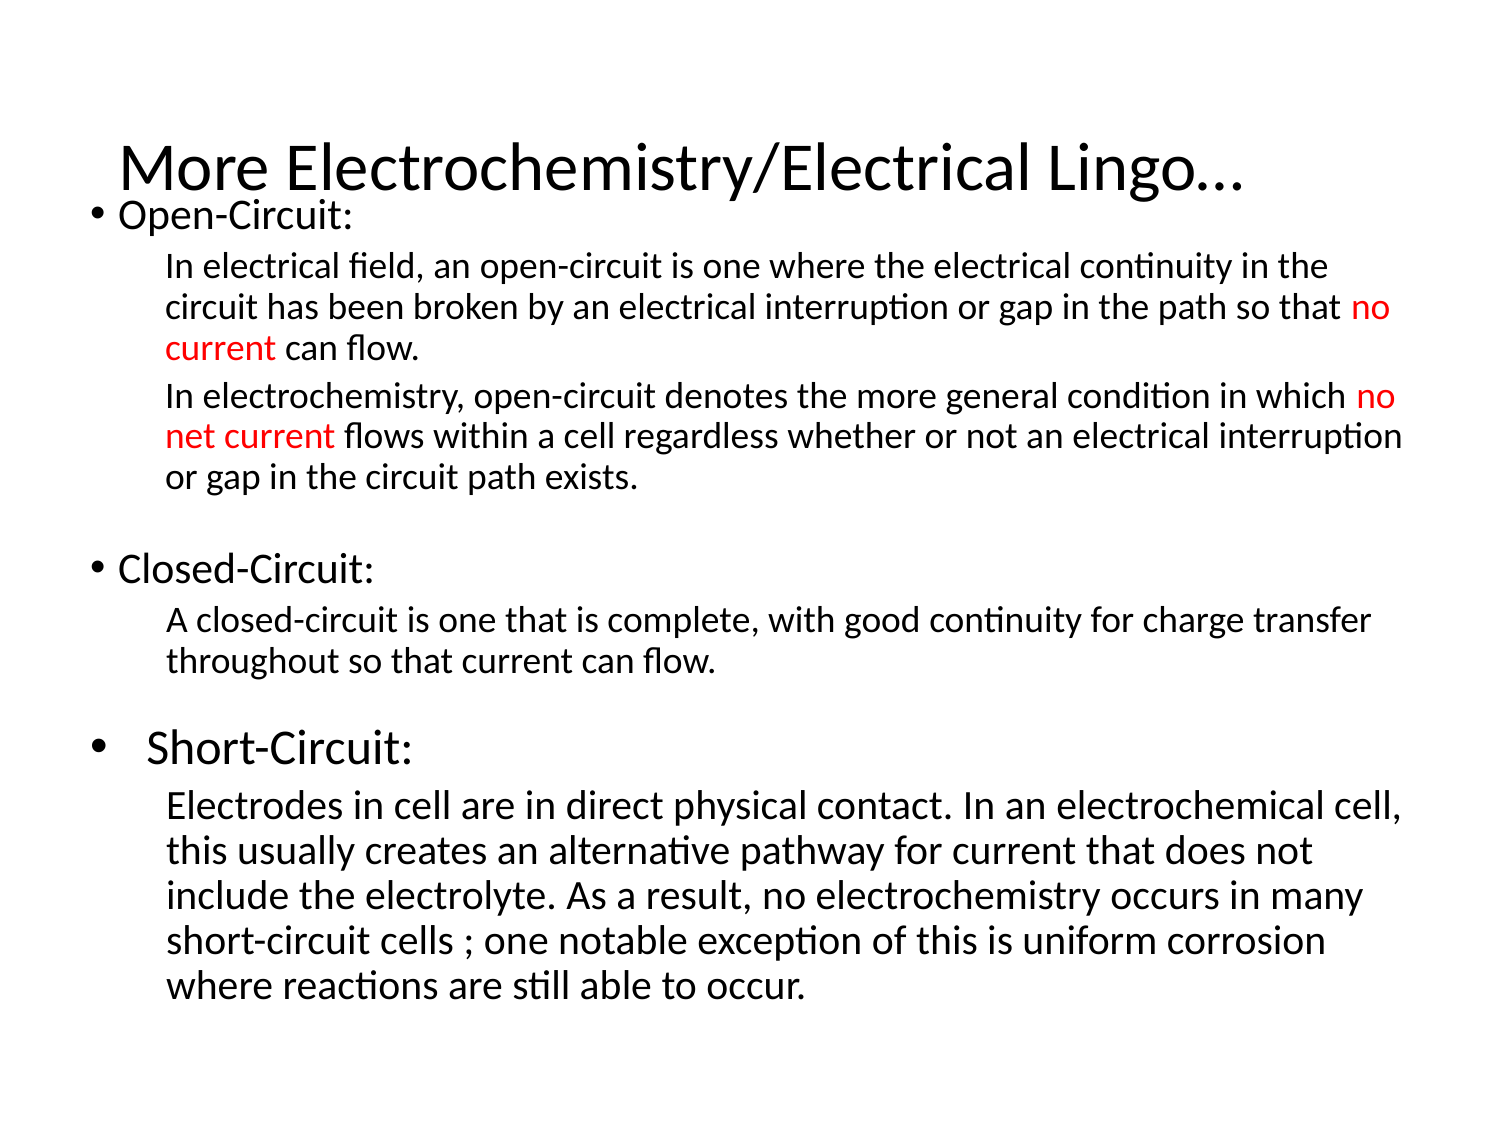

# More Electrochemistry/Electrical Lingo…
Open-Circuit:
In electrical field, an open-circuit is one where the electrical continuity in the circuit has been broken by an electrical interruption or gap in the path so that no current can flow.
In electrochemistry, open-circuit denotes the more general condition in which no net current flows within a cell regardless whether or not an electrical interruption or gap in the circuit path exists.

Closed-Circuit:
A closed-circuit is one that is complete, with good continuity for charge transfer throughout so that current can flow.

Short-Circuit:
Electrodes in cell are in direct physical contact. In an electrochemical cell, this usually creates an alternative pathway for current that does not include the electrolyte. As a result, no electrochemistry occurs in many short-circuit cells ; one notable exception of this is uniform corrosion where reactions are still able to occur.
ChE 331 – F19
16